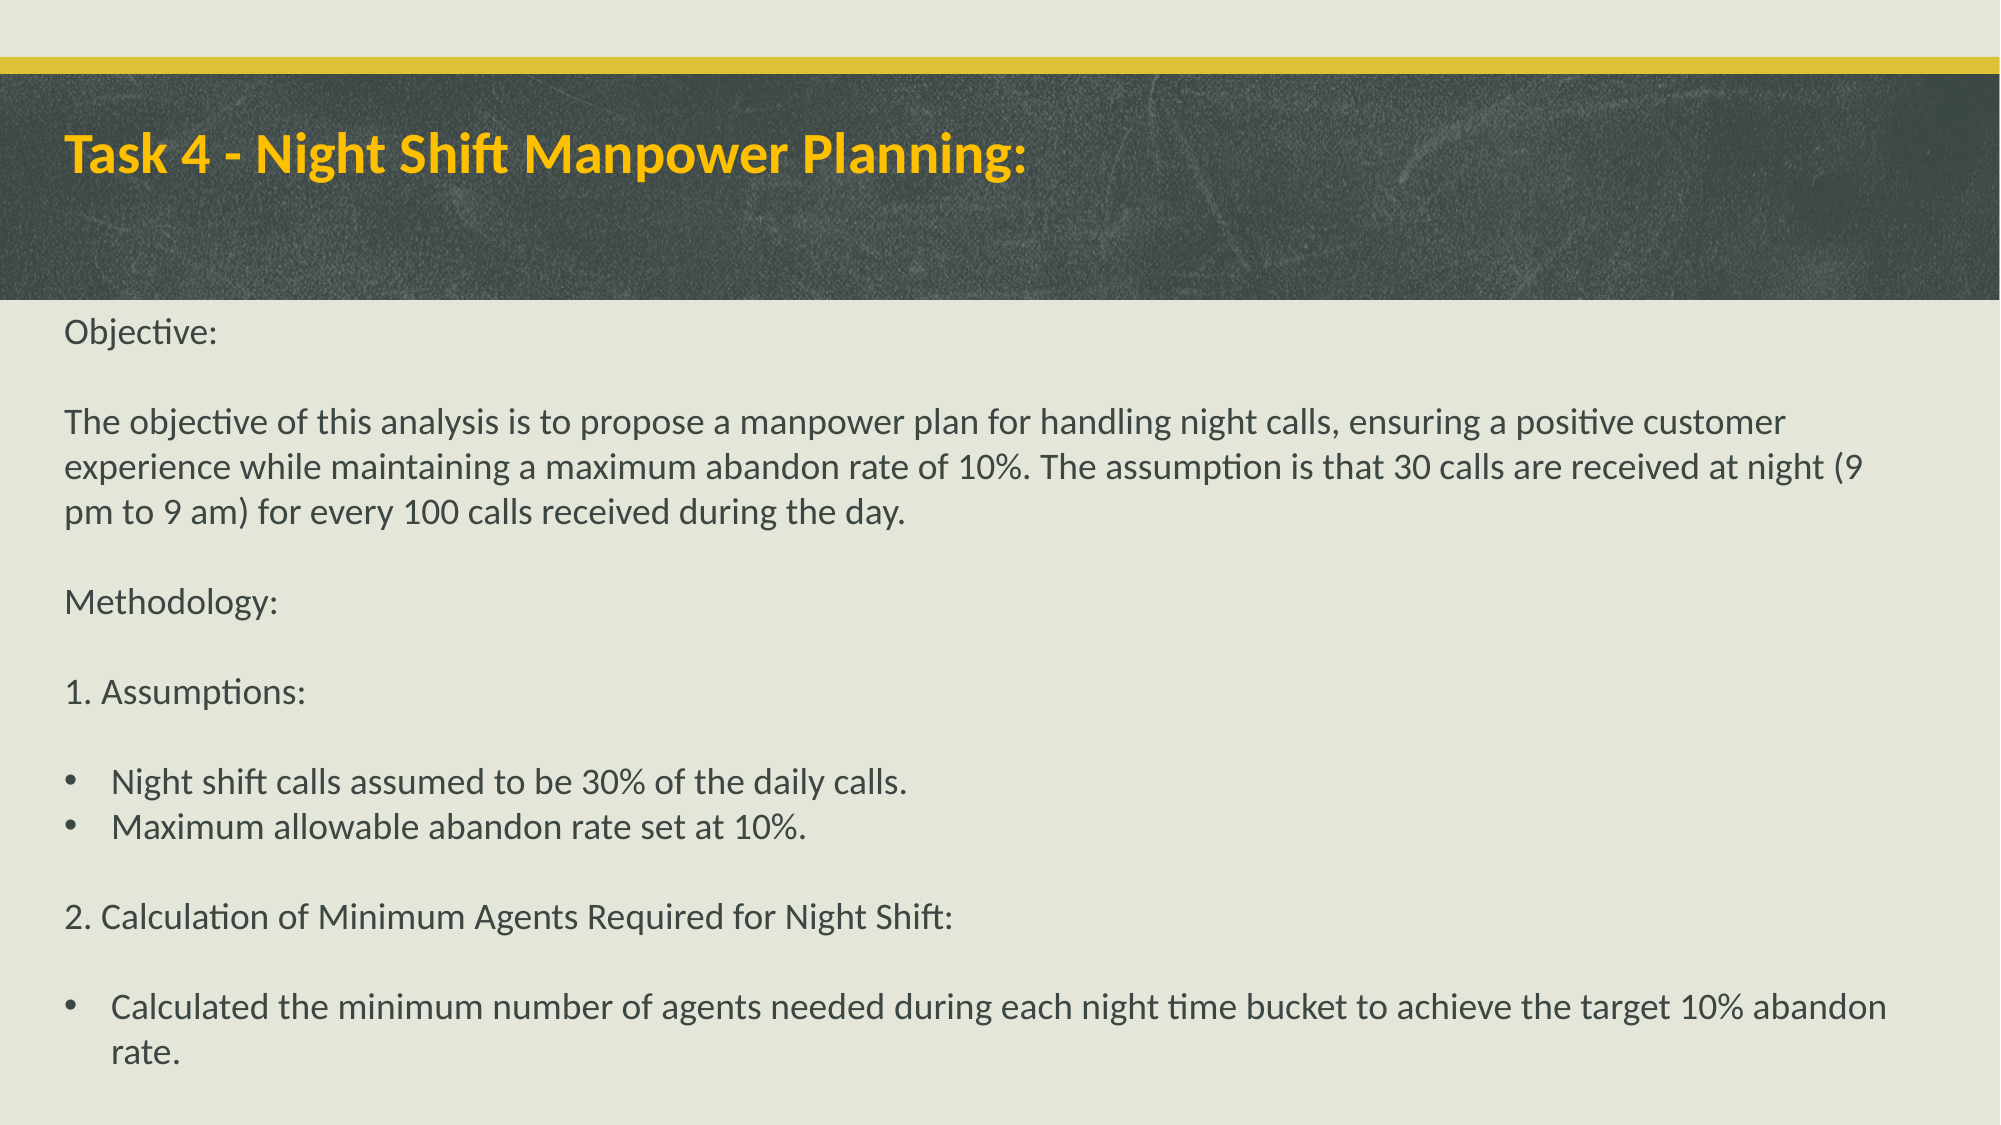

# Task 4 - Night Shift Manpower Planning:
Objective:

The objective of this analysis is to propose a manpower plan for handling night calls, ensuring a positive customer experience while maintaining a maximum abandon rate of 10%. The assumption is that 30 calls are received at night (9 pm to 9 am) for every 100 calls received during the day.

Methodology:

1. Assumptions:

Night shift calls assumed to be 30% of the daily calls.
Maximum allowable abandon rate set at 10%.

2. Calculation of Minimum Agents Required for Night Shift:

Calculated the minimum number of agents needed during each night time bucket to achieve the target 10% abandon rate.